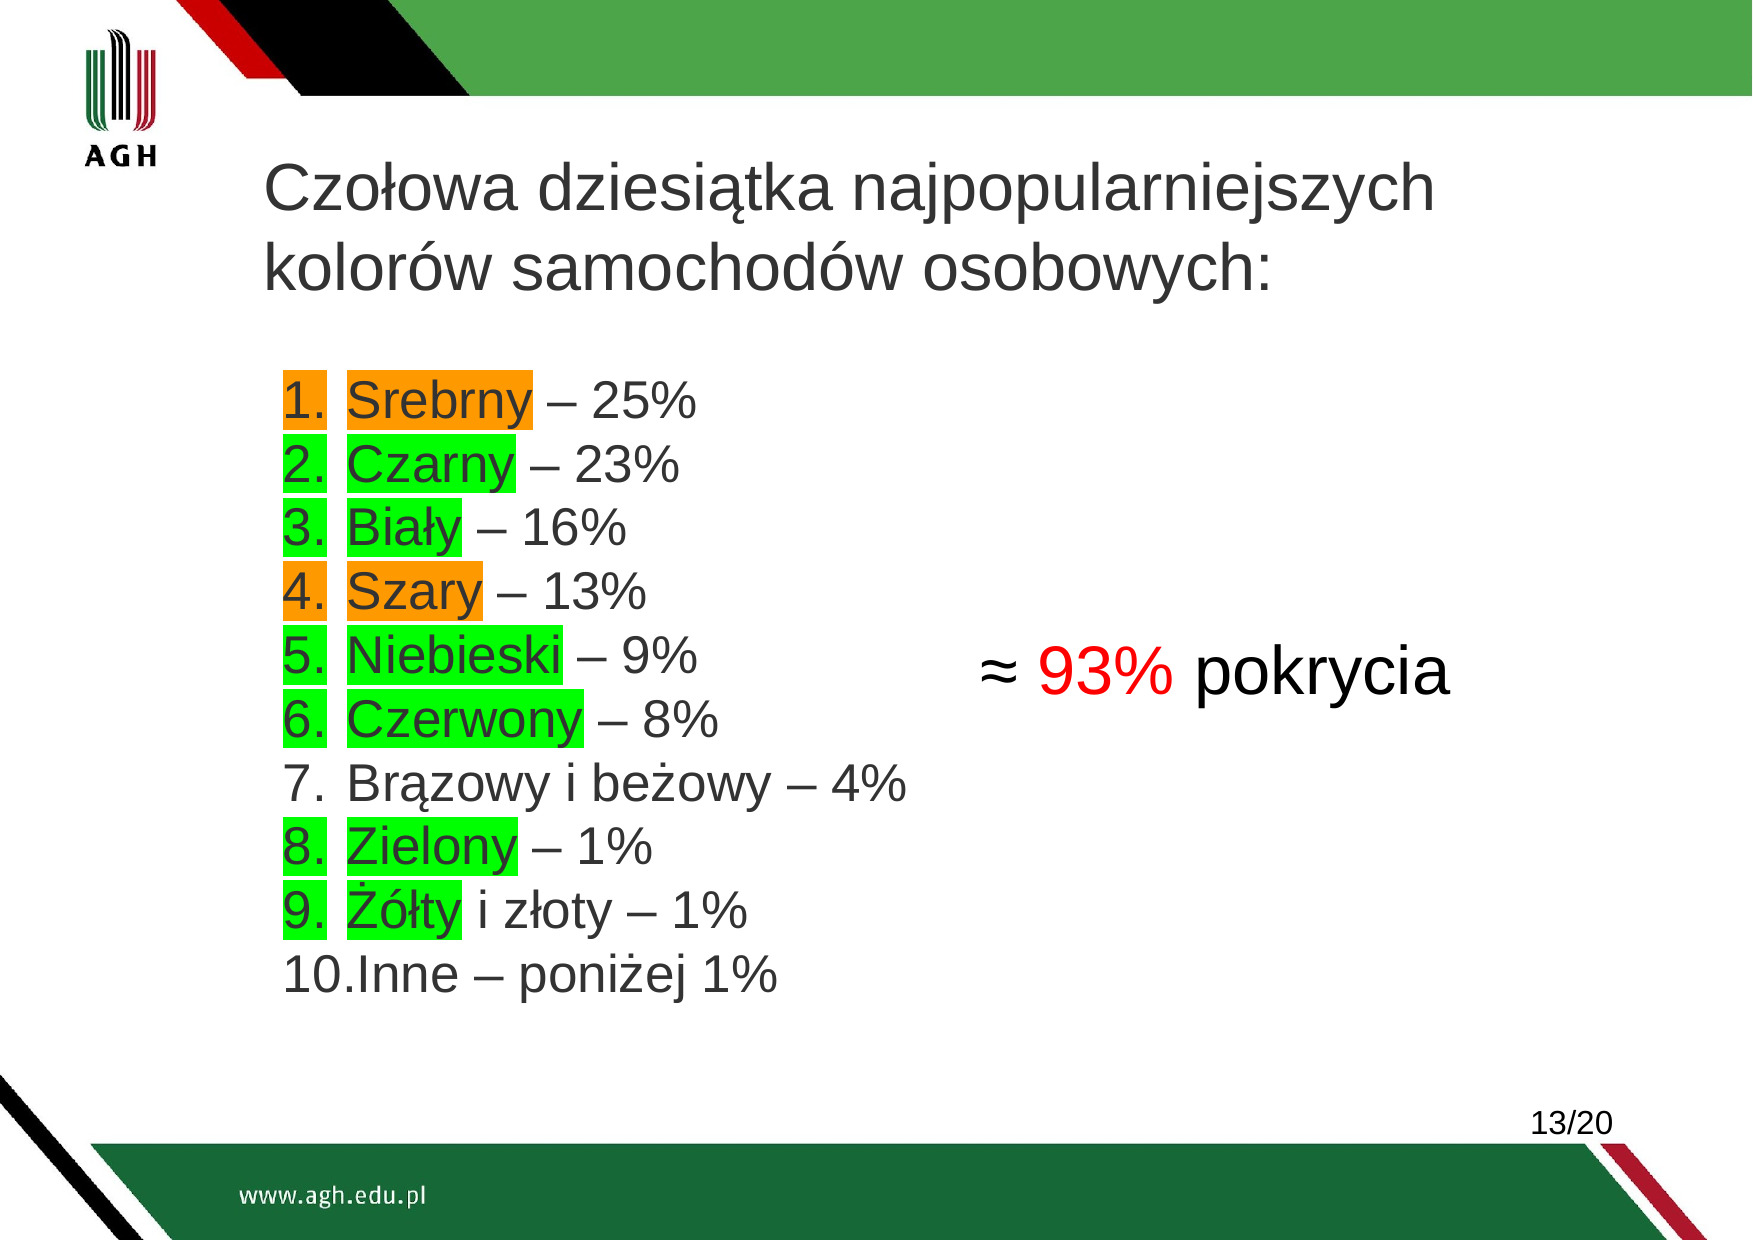

# Czołowa dziesiątka najpopularniejszych kolorów samochodów osobowych:
Srebrny – 25%
Czarny – 23%
Biały – 16%
Szary – 13%
Niebieski – 9%
Czerwony – 8%
Brązowy i beżowy – 4%
Zielony – 1%
Żółty i złoty – 1%
Inne – poniżej 1%
≈ 93% pokrycia
13/20